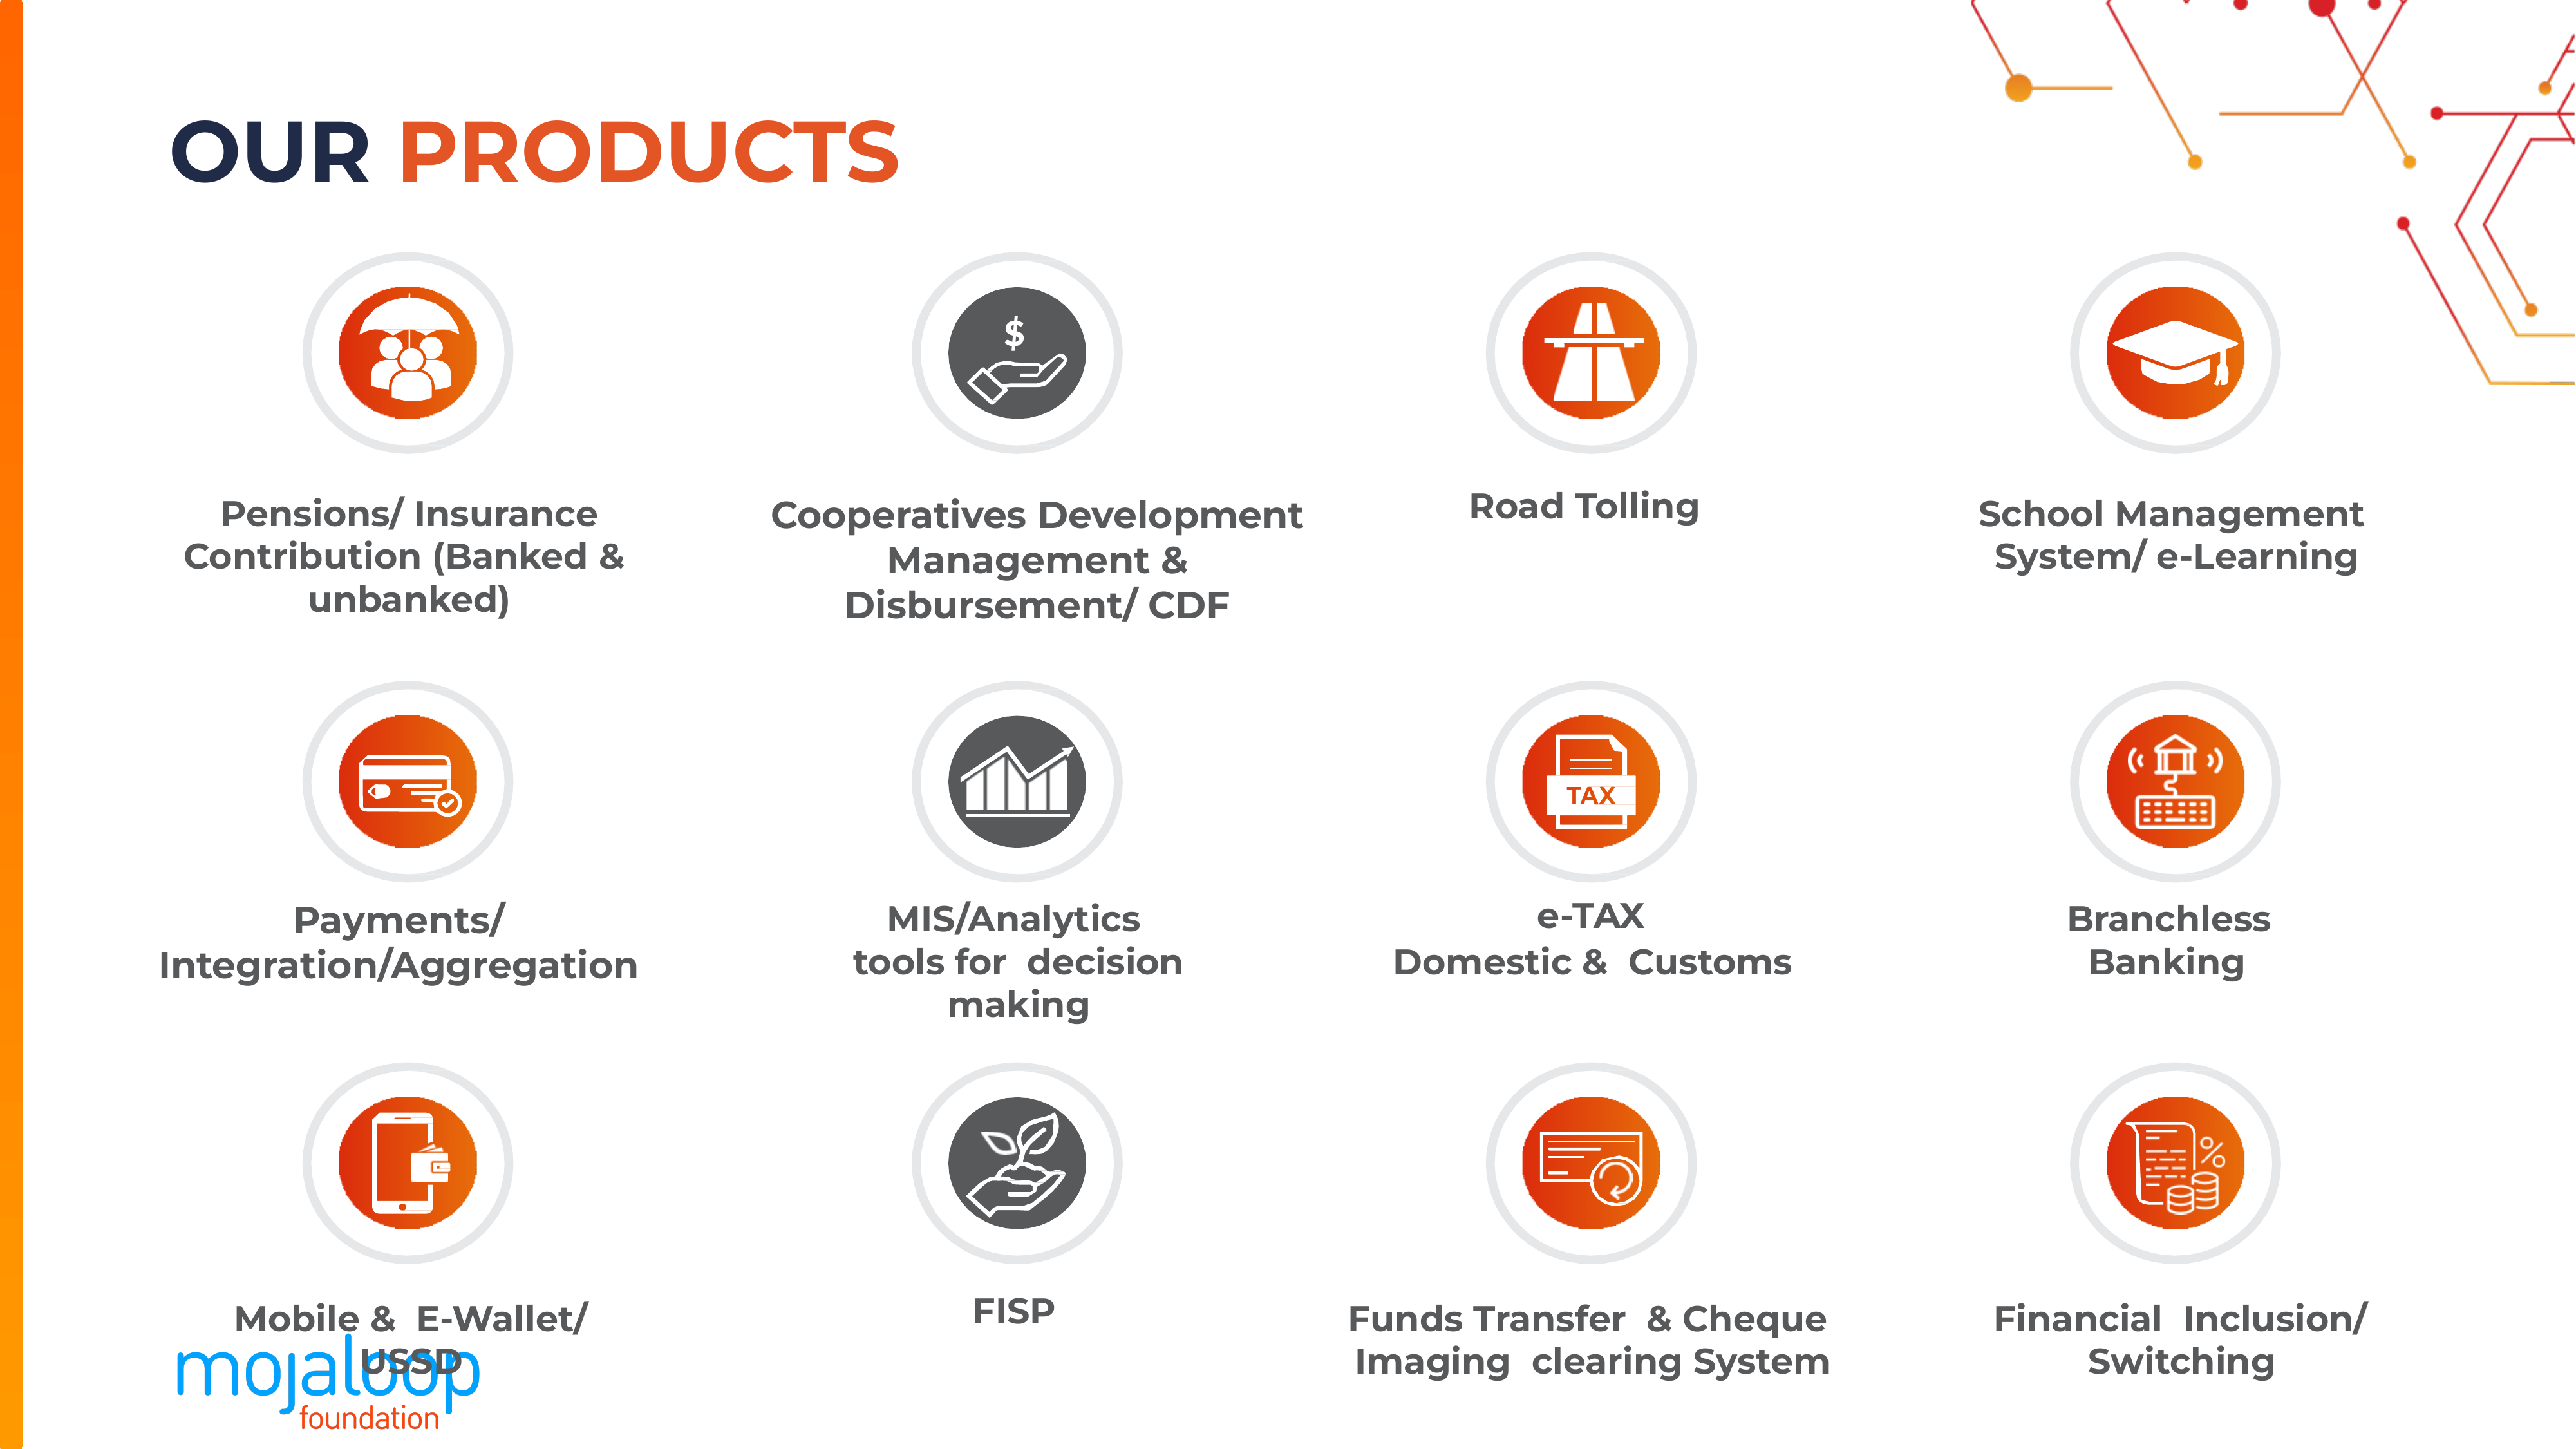

# OUR PRODUCTS

$

Pensions/ Insurance Contribution (Banked &  unbanked)
Road Tolling
Cooperatives Development Management & Disbursement/ CDF
School Management  System/ e-Learning

e-TAX
Domestic &  Customs
MIS/Analytics  tools for  decision making
Branchless  Banking
Payments/  Integration/Aggregation

FISP
Mobile &  E-Wallet/ USSD
Funds Transfer  & Cheque  Imaging  clearing System
Financial  Inclusion/  Switching